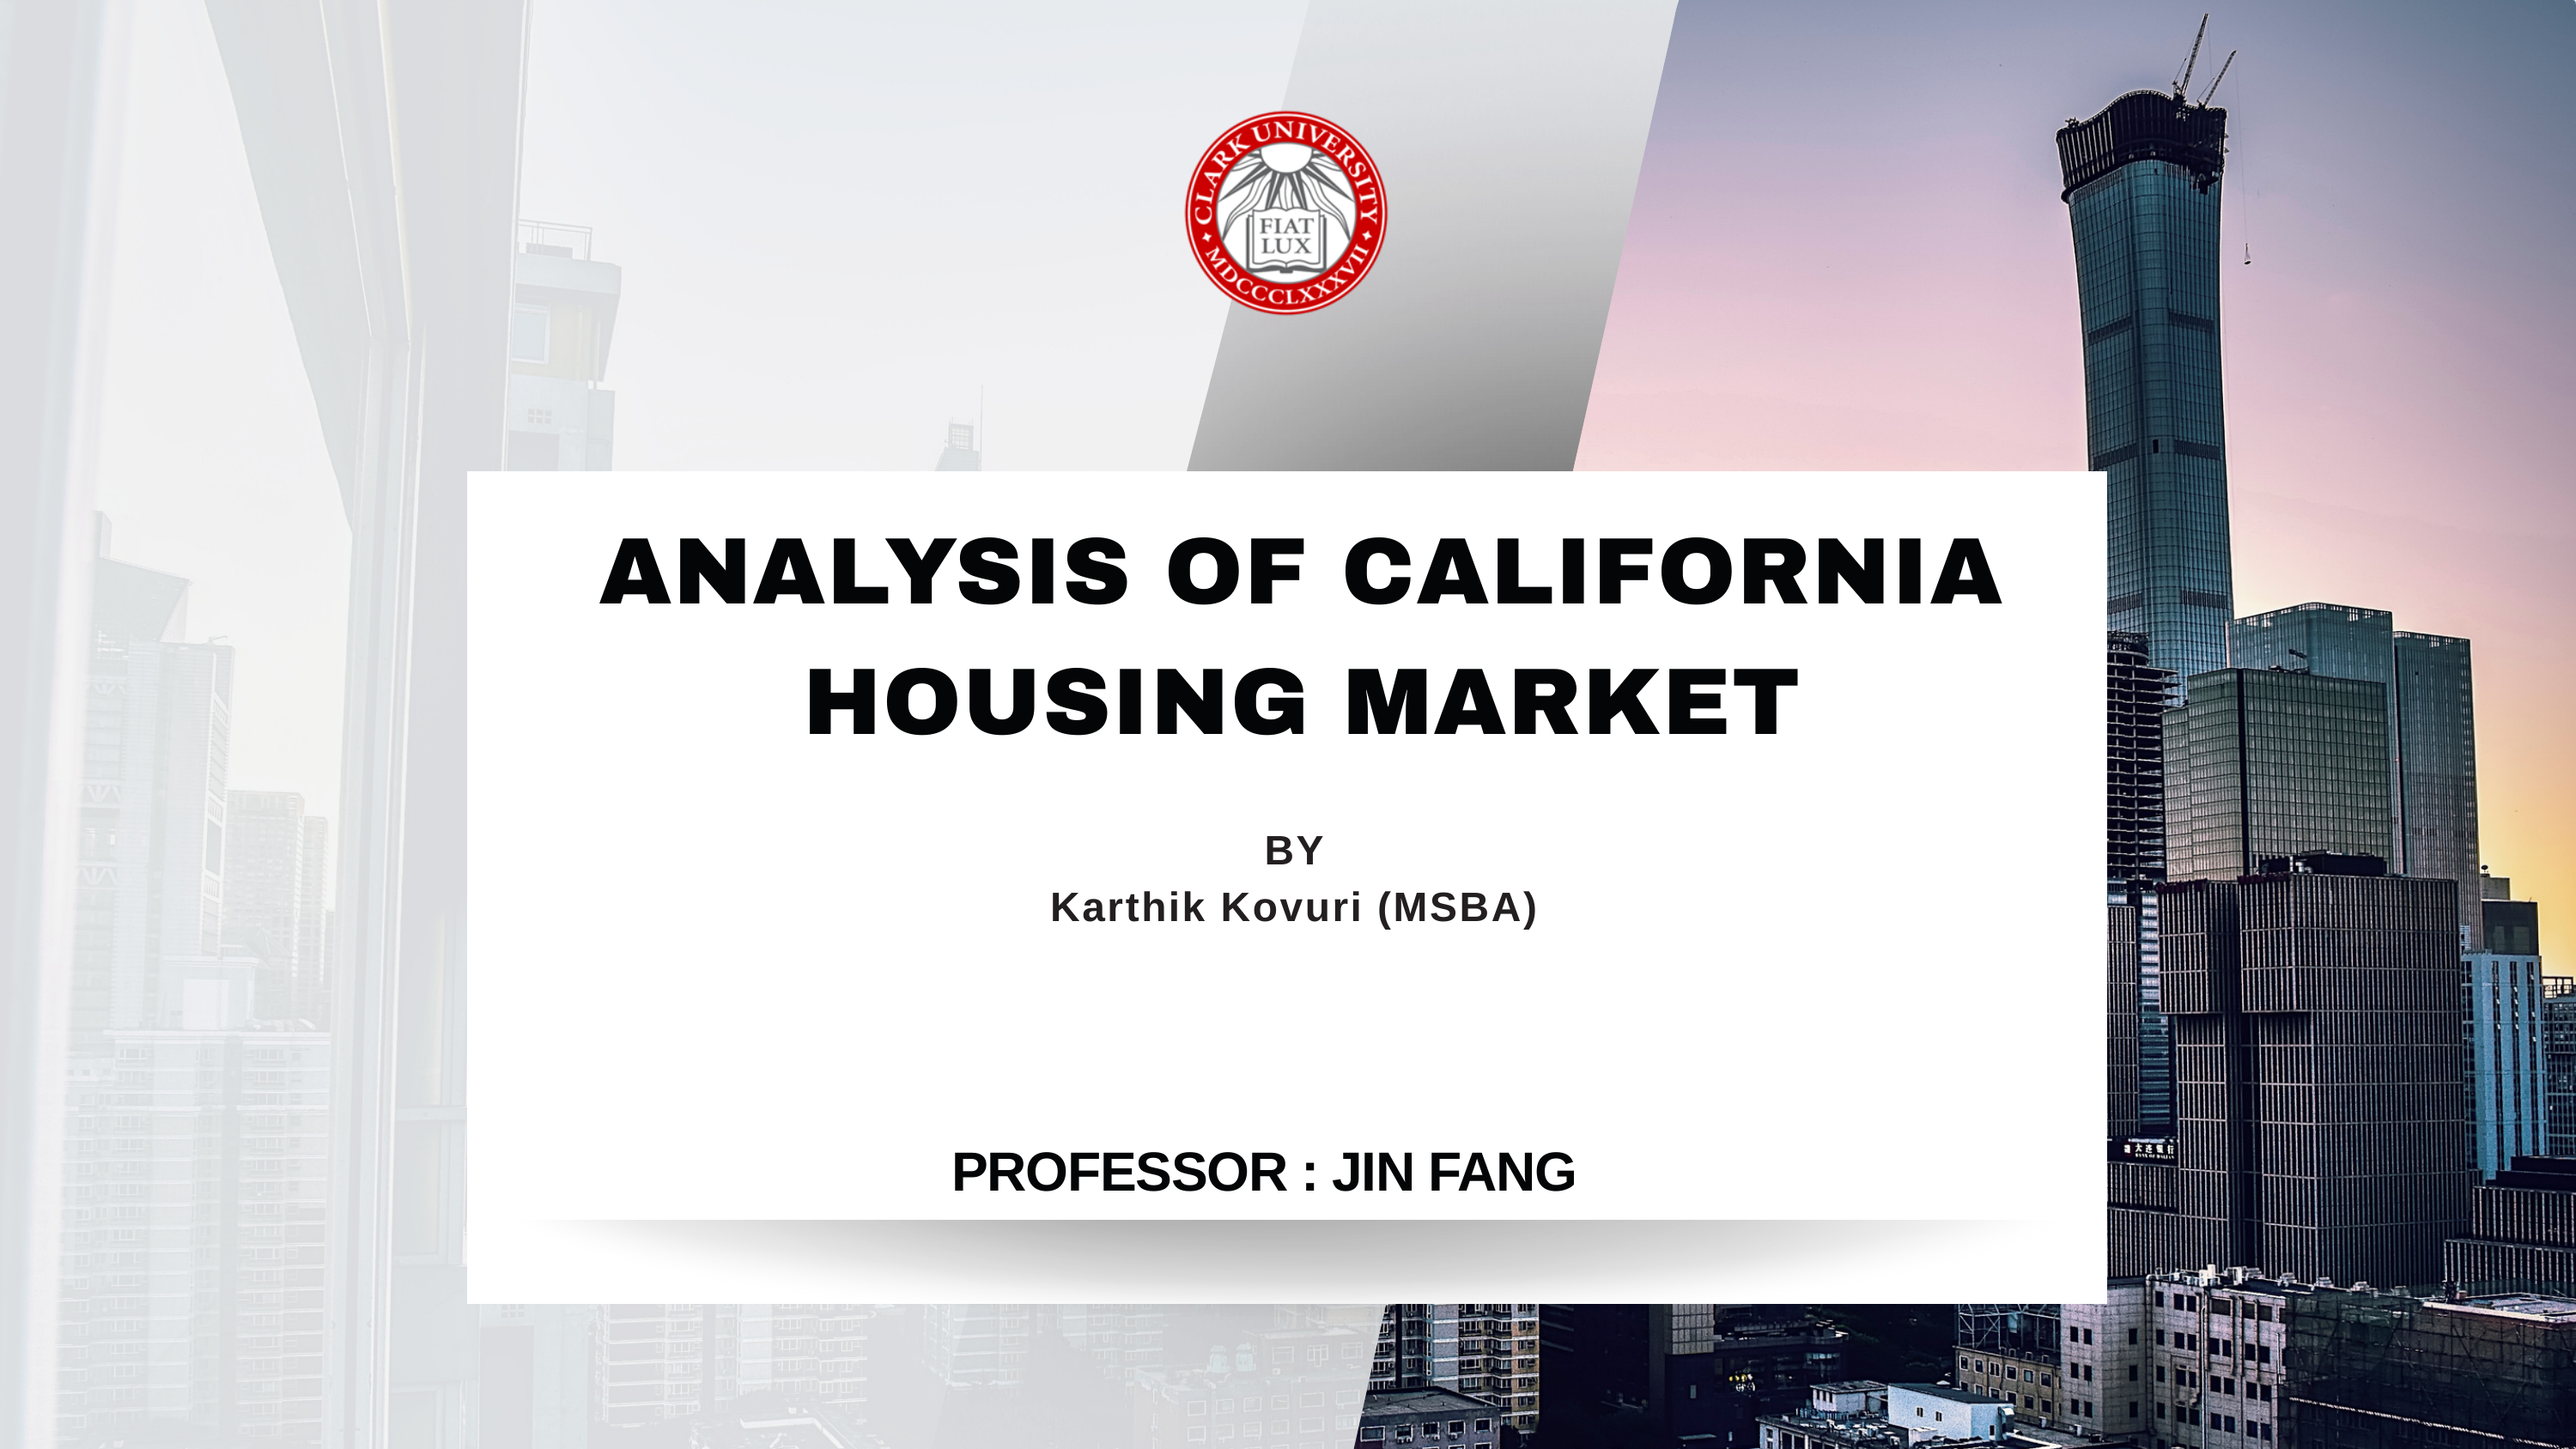

ANALYSIS OF CALIFORNIA HOUSING MARKET

BY
Karthik Kovuri (MSBA)

PROFESSOR : JIN FANG